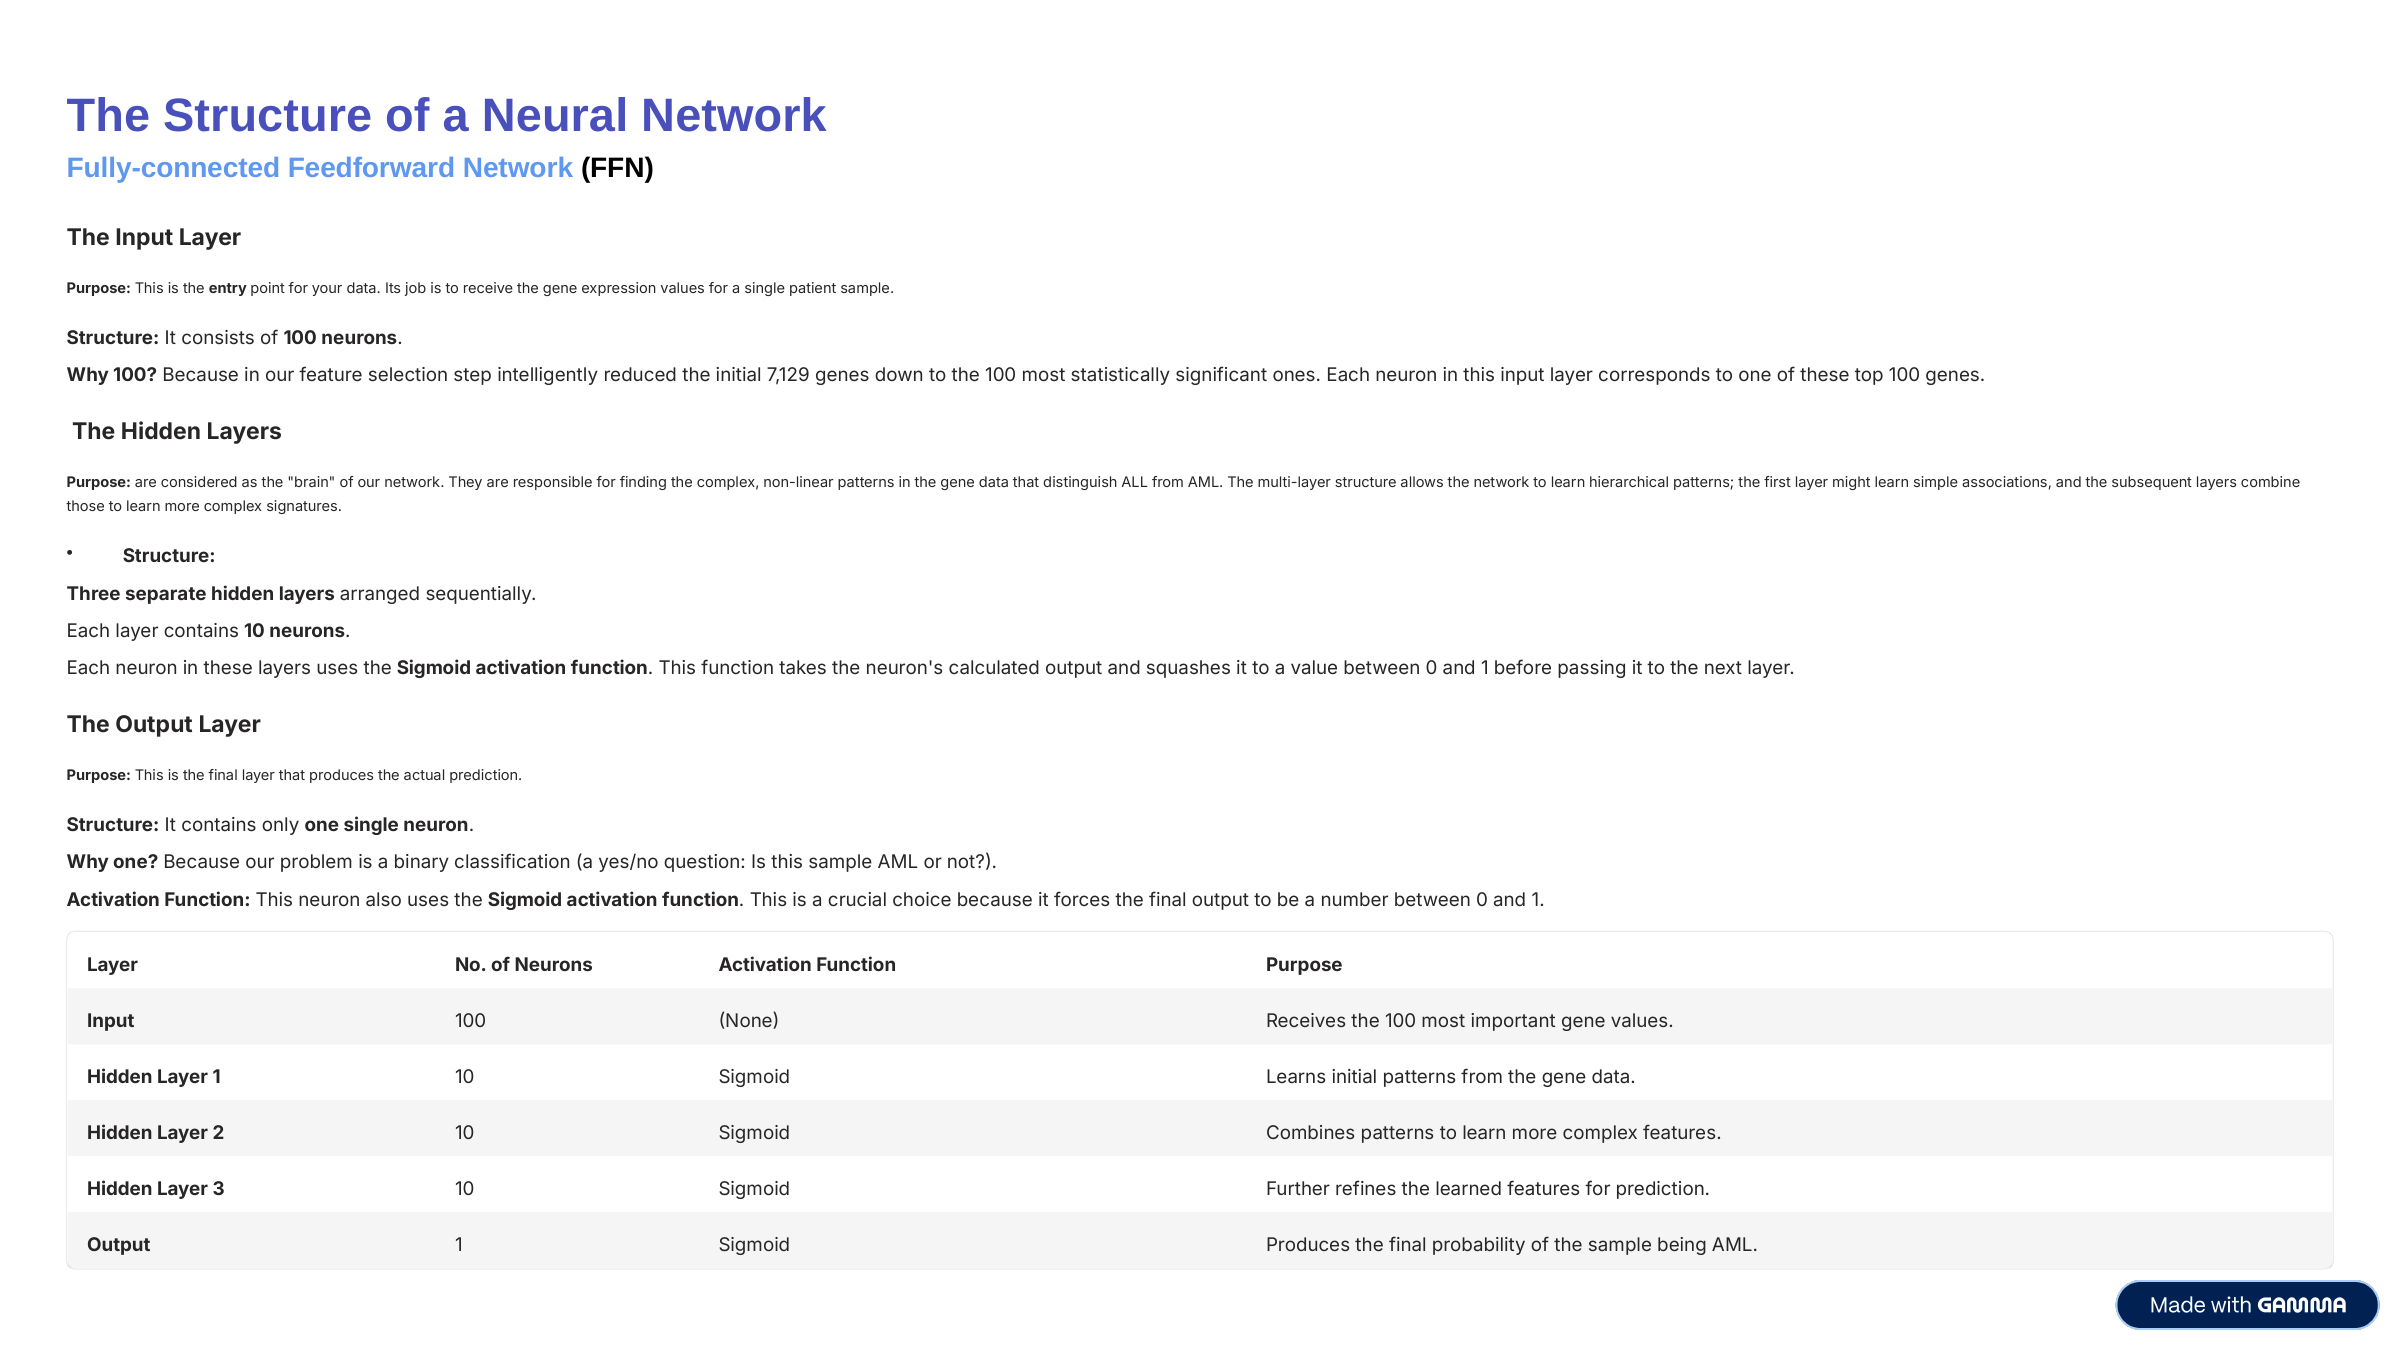

The Structure of a Neural Network
Fully-connected Feedforward Network (FFN)
The Input Layer
Purpose: This is the entry point for your data. Its job is to receive the gene expression values for a single patient sample.
Structure: It consists of 100 neurons.
Why 100? Because in our feature selection step intelligently reduced the initial 7,129 genes down to the 100 most statistically significant ones. Each neuron in this input layer corresponds to one of these top 100 genes.
 The Hidden Layers
Purpose: are considered as the "brain" of our network. They are responsible for finding the complex, non-linear patterns in the gene data that distinguish ALL from AML. The multi-layer structure allows the network to learn hierarchical patterns; the first layer might learn simple associations, and the subsequent layers combine those to learn more complex signatures.
Structure:
Three separate hidden layers arranged sequentially.
Each layer contains 10 neurons.
Each neuron in these layers uses the Sigmoid activation function. This function takes the neuron's calculated output and squashes it to a value between 0 and 1 before passing it to the next layer.
The Output Layer
Purpose: This is the final layer that produces the actual prediction.
Structure: It contains only one single neuron.
Why one? Because our problem is a binary classification (a yes/no question: Is this sample AML or not?).
Activation Function: This neuron also uses the Sigmoid activation function. This is a crucial choice because it forces the final output to be a number between 0 and 1.

Layer
No. of Neurons
Activation Function
Purpose

Input
100
(None)
Receives the 100 most important gene values.

Hidden Layer 1
10
Sigmoid
Learns initial patterns from the gene data.

Hidden Layer 2
10
Sigmoid
Combines patterns to learn more complex features.

Hidden Layer 3
10
Sigmoid
Further refines the learned features for prediction.

Output
1
Sigmoid
Produces the final probability of the sample being AML.